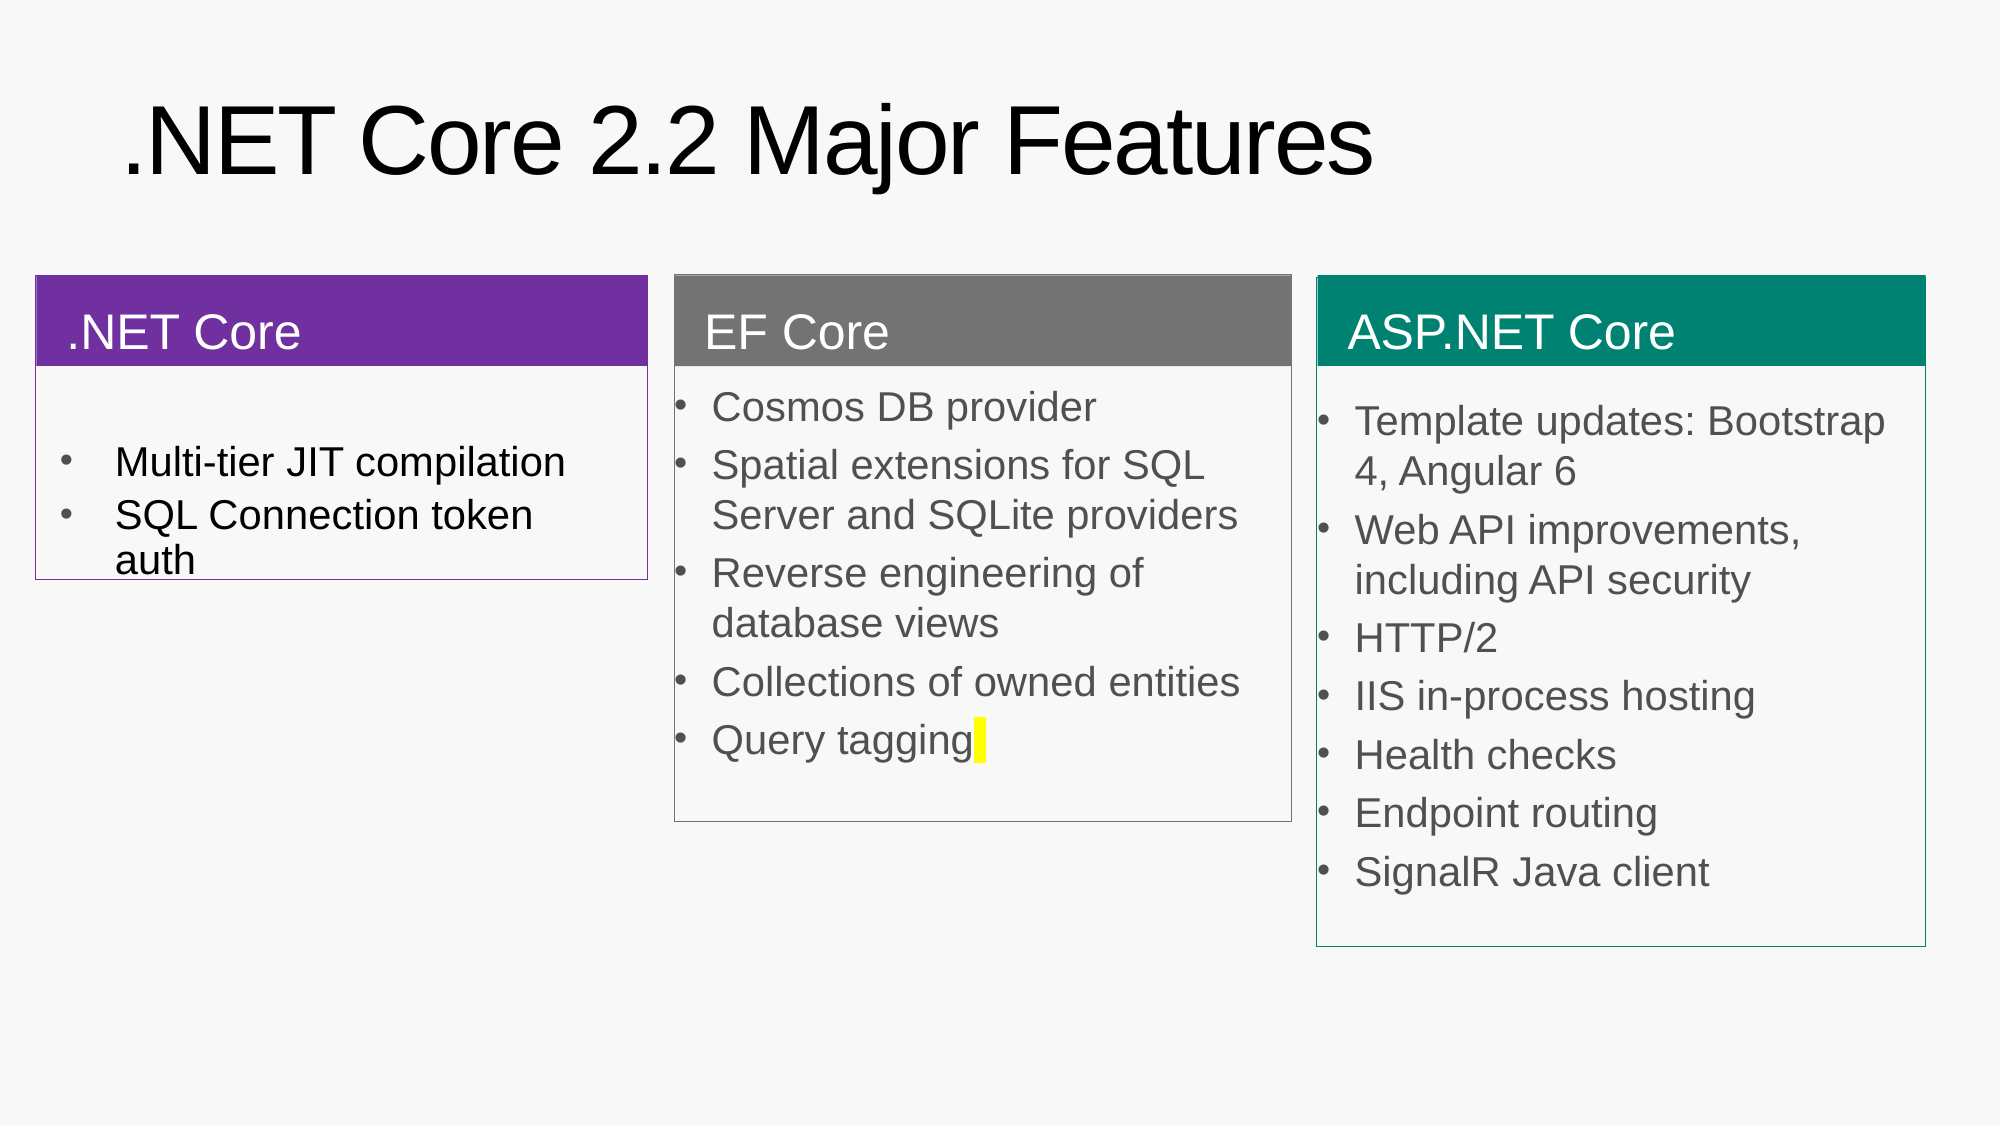

# .NET Core 2.2 Major Features

Cosmos DB provider
Spatial extensions for SQL Server and SQLite providers
Reverse engineering of database views
Collections of owned entities
Query tagging

.NET Core
ASP.NET Core

Multi-tier JIT compilation
SQL Connection token auth

EF Core

Template updates: Bootstrap 4, Angular 6
Web API improvements, including API security
HTTP/2
IIS in-process hosting
Health checks
Endpoint routing
SignalR Java client